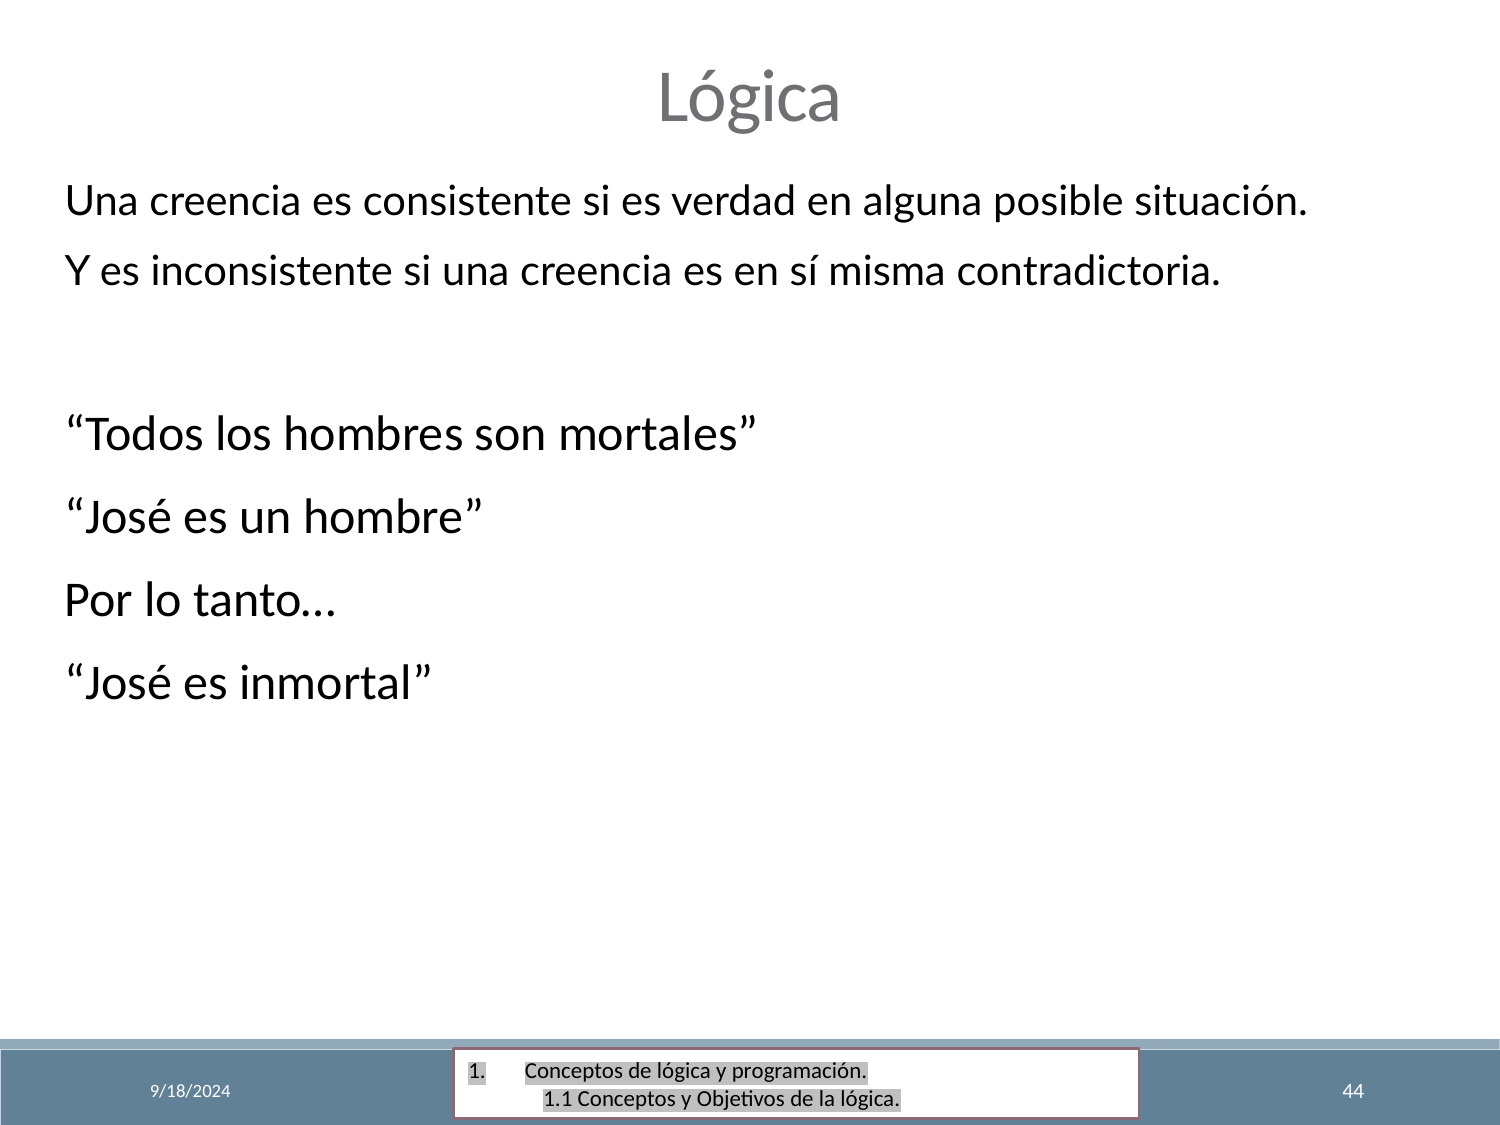

Lógica
Una creencia es consistente si es verdad en alguna posible situación.
Y es inconsistente si una creencia es en sí misma contradictoria.

“Todos los hombres son mortales”
“José es un hombre”
Por lo tanto…
“José es inmortal”
Conceptos de lógica y programación.
1.1 Conceptos y Objetivos de la lógica.
9/18/2024
Fundamentos de Programación
44